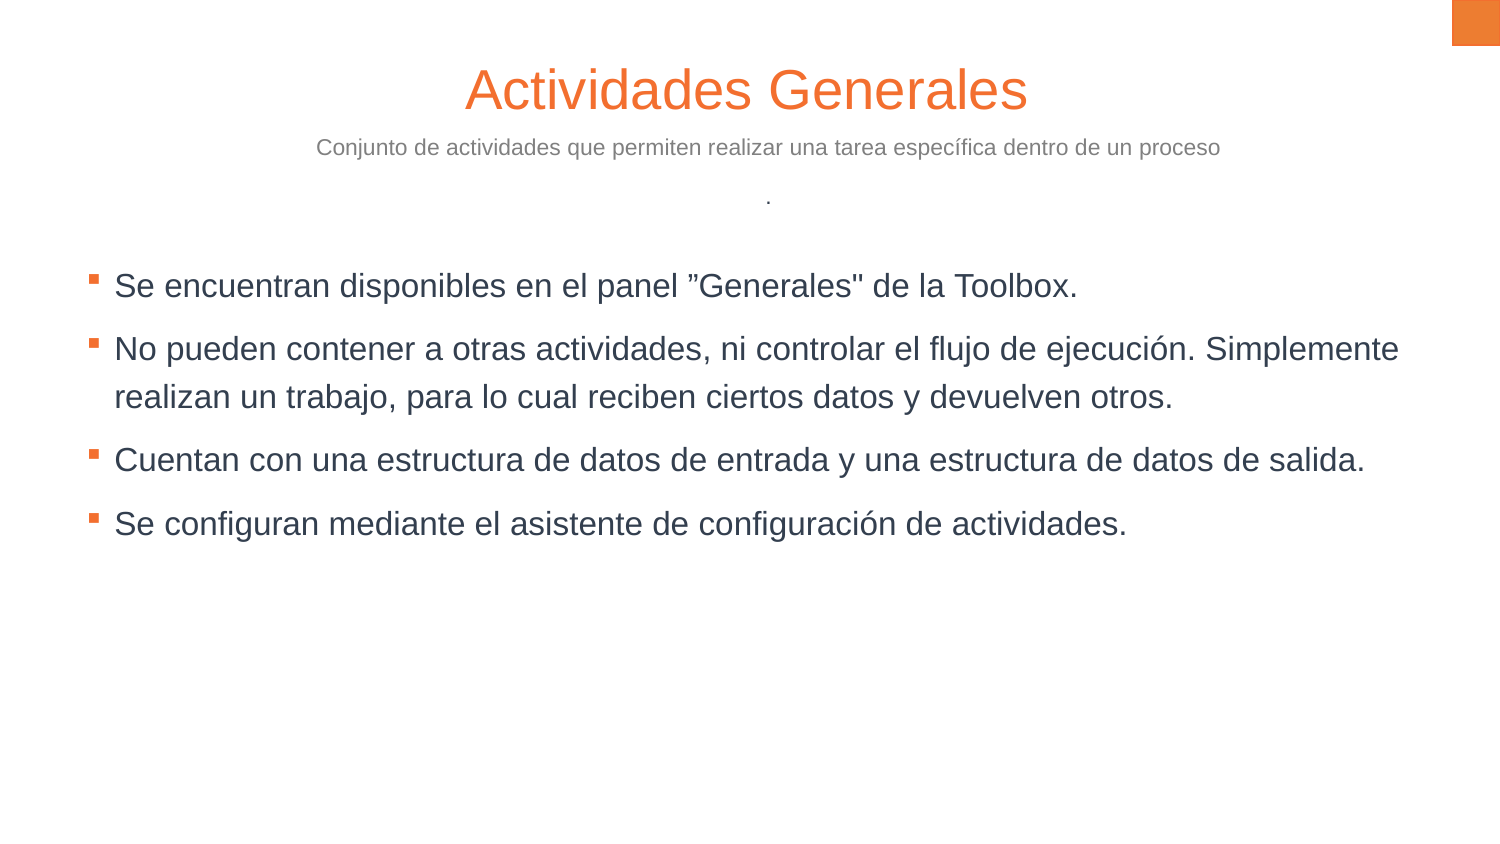

Actividades Generales
Conjunto de actividades que permiten realizar una tarea específica dentro de un proceso
.
Se encuentran disponibles en el panel ”Generales" de la Toolbox.
No pueden contener a otras actividades, ni controlar el flujo de ejecución. Simplemente realizan un trabajo, para lo cual reciben ciertos datos y devuelven otros.
Cuentan con una estructura de datos de entrada y una estructura de datos de salida.
Se configuran mediante el asistente de configuración de actividades.